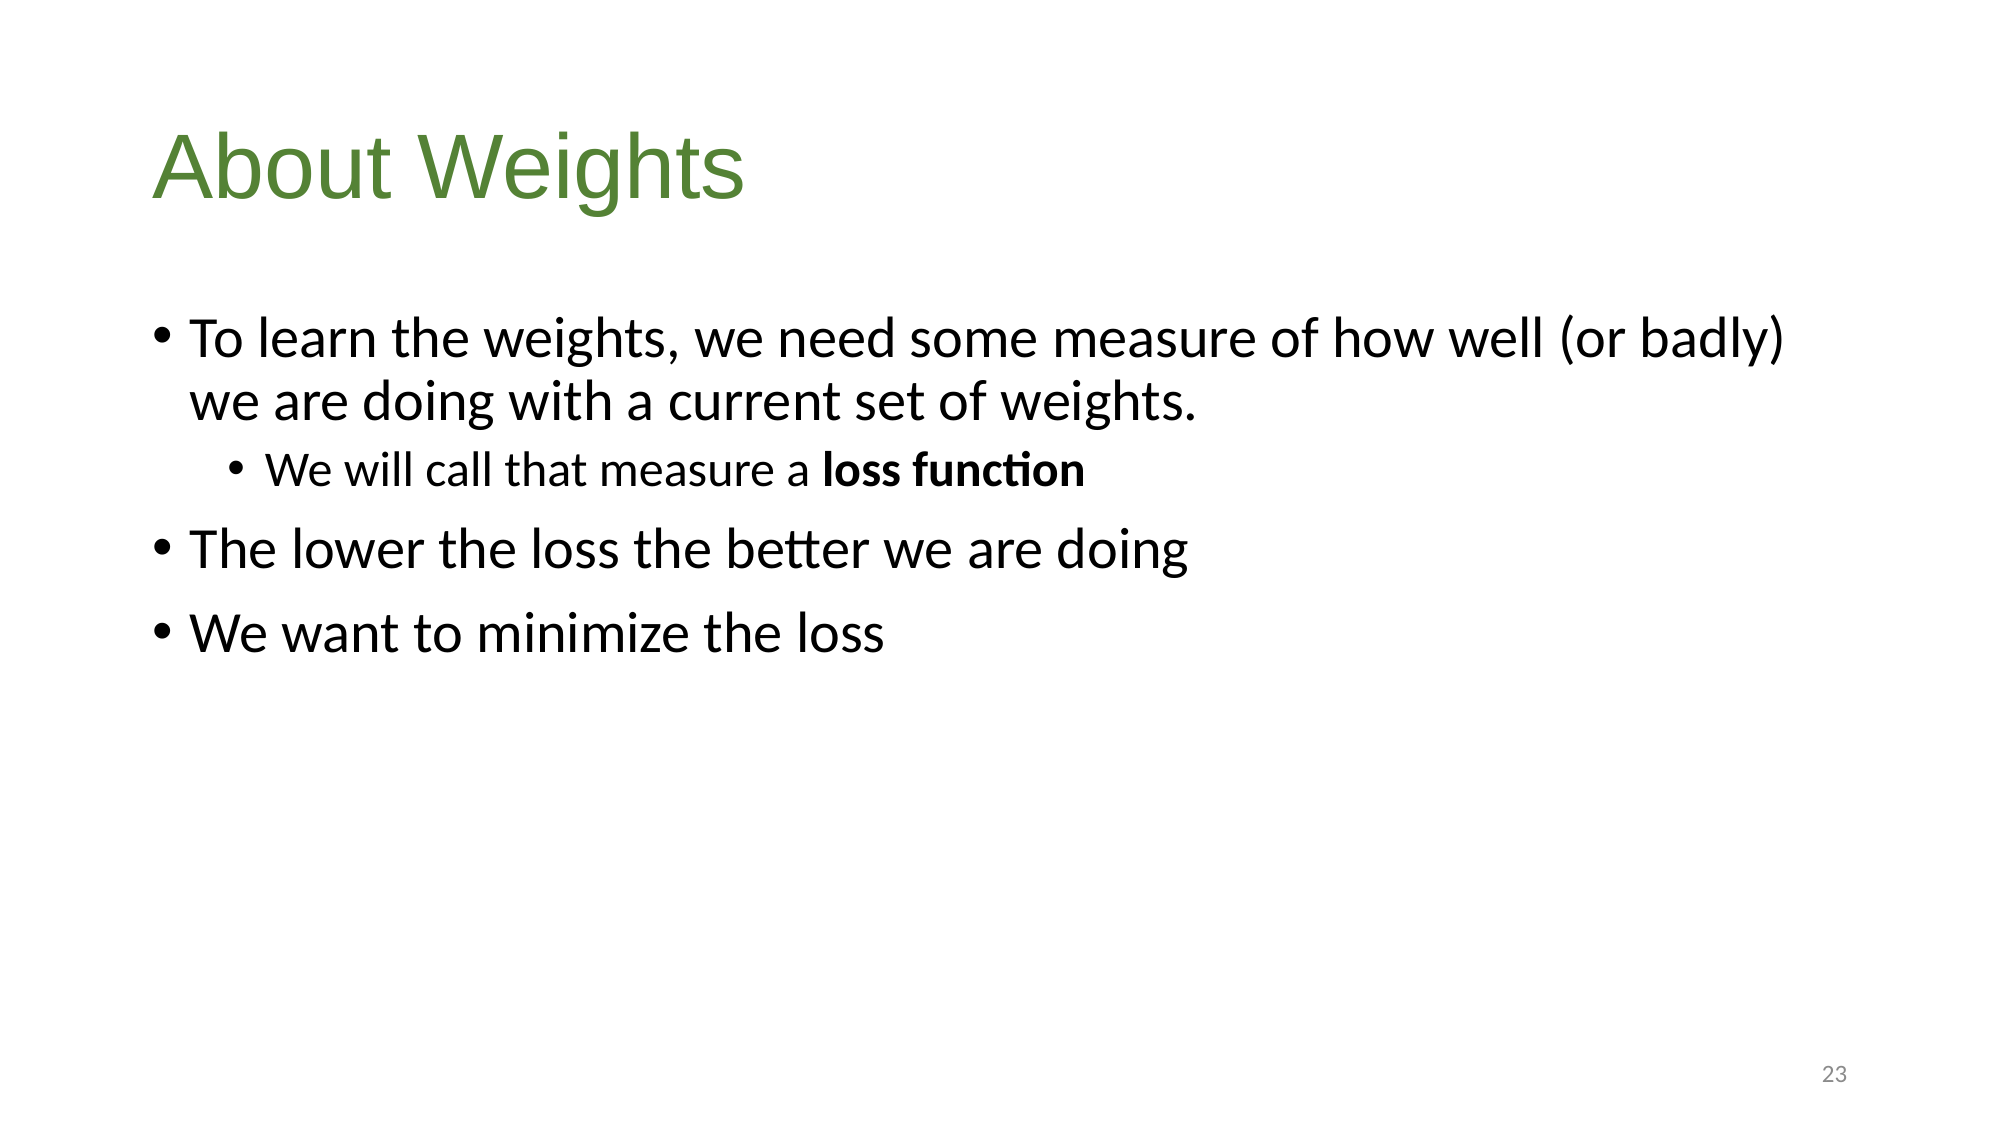

# About Weights
To learn the weights, we need some measure of how well (or badly) we are doing with a current set of weights.
We will call that measure a loss function
The lower the loss the better we are doing
We want to minimize the loss

23